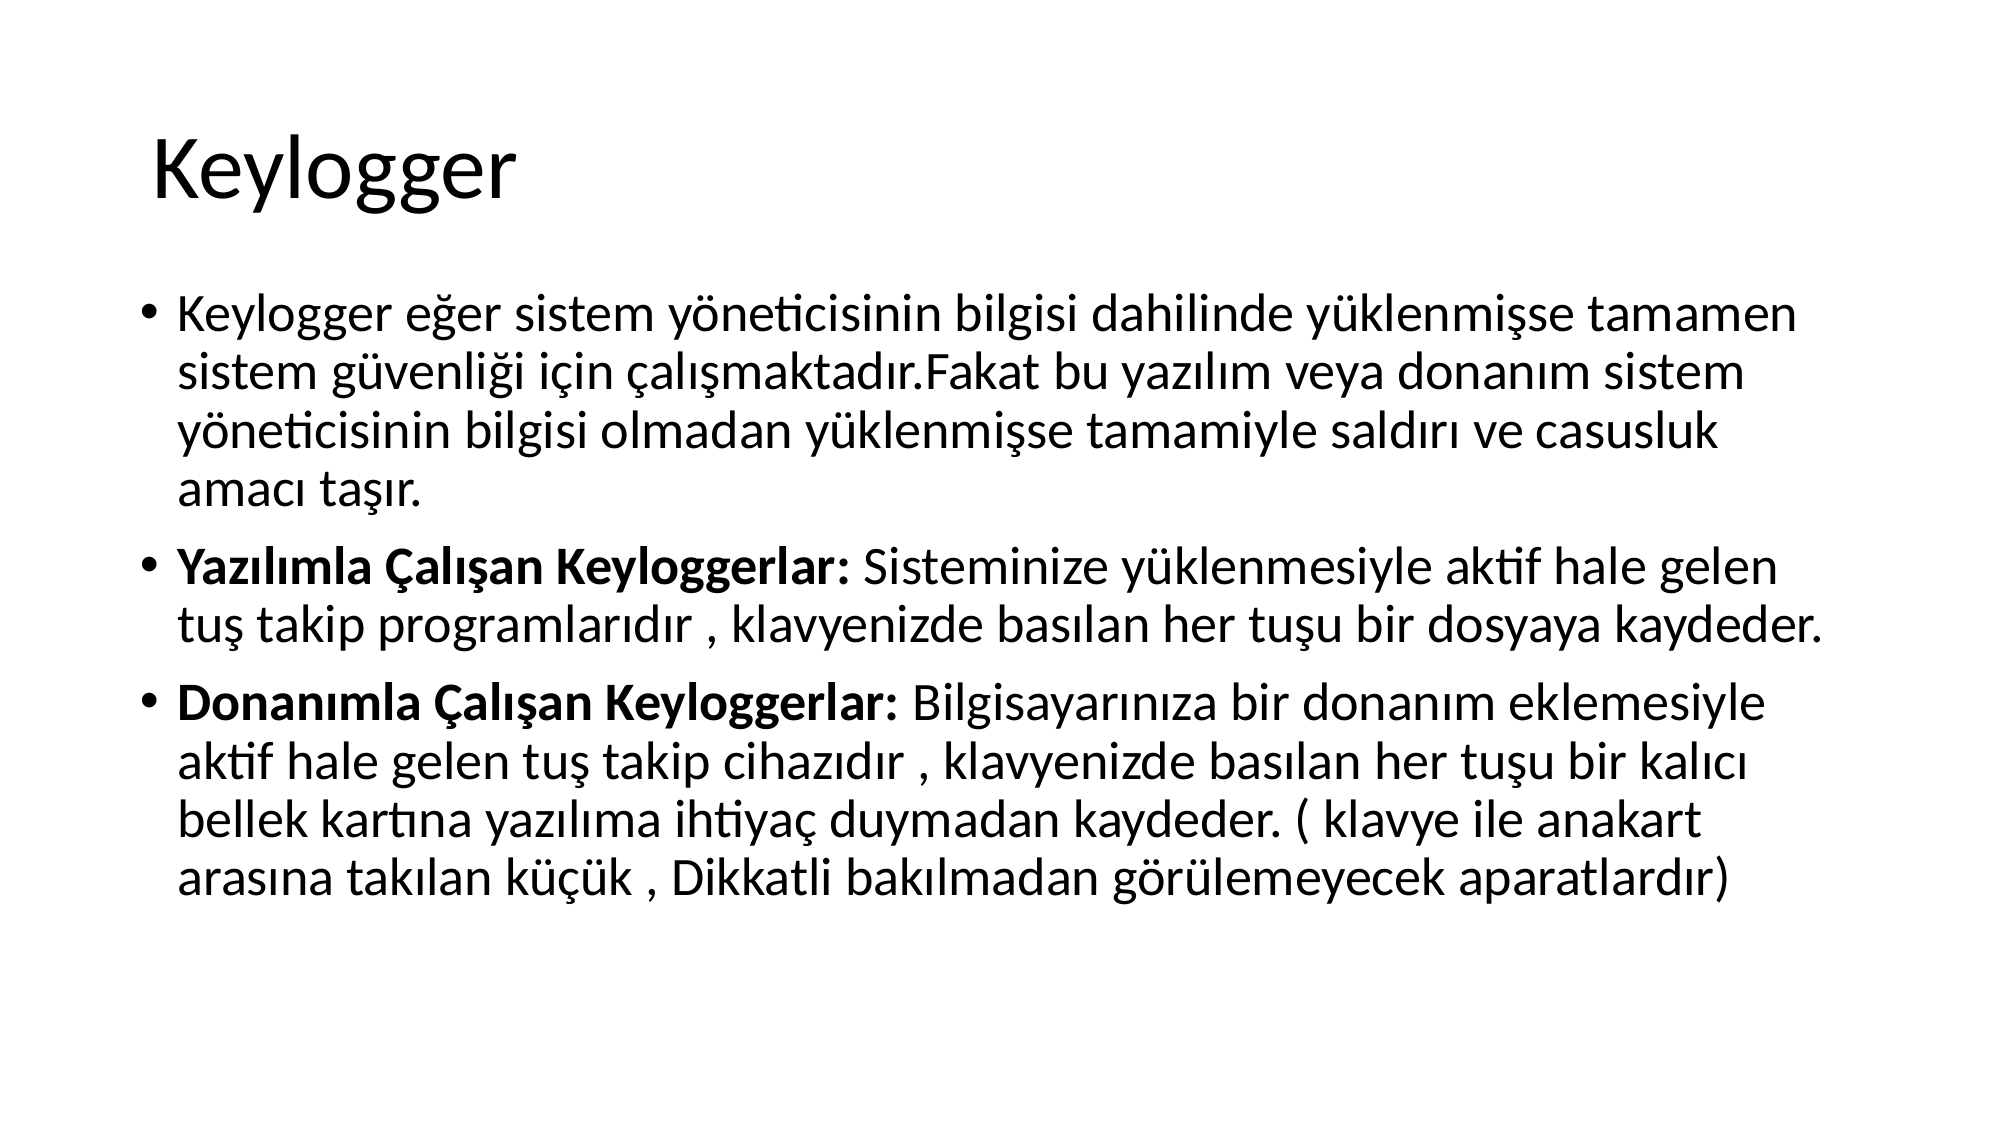

# Keylogger
Keylogger eğer sistem yöneticisinin bilgisi dahilinde yüklenmişse tamamen sistem güvenliği için çalışmaktadır.Fakat bu yazılım veya donanım sistem yöneticisinin bilgisi olmadan yüklenmişse tamamiyle saldırı ve casusluk amacı taşır.
Yazılımla Çalışan Keyloggerlar: Sisteminize yüklenmesiyle aktif hale gelen tuş takip programlarıdır , klavyenizde basılan her tuşu bir dosyaya kaydeder.
Donanımla Çalışan Keyloggerlar: Bilgisayarınıza bir donanım eklemesiyle aktif hale gelen tuş takip cihazıdır , klavyenizde basılan her tuşu bir kalıcı bellek kartına yazılıma ihtiyaç duymadan kaydeder. ( klavye ile anakart arasına takılan küçük , Dikkatli bakılmadan görülemeyecek aparatlardır)